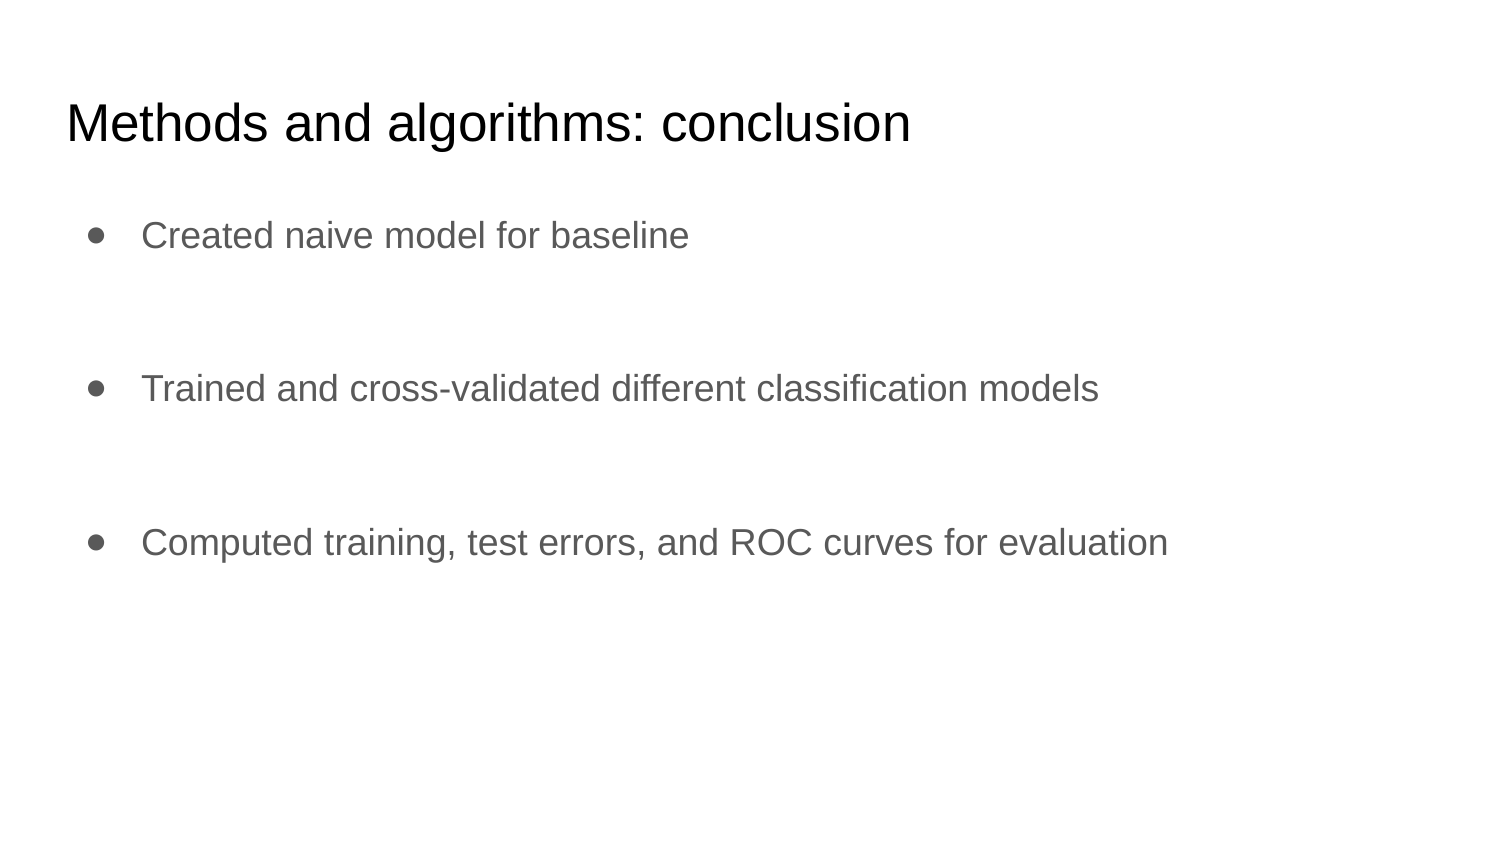

# Methods and algorithms: conclusion

Created naive model for baseline

Trained and cross-validated different classification models

Computed training, test errors, and ROC curves for evaluation